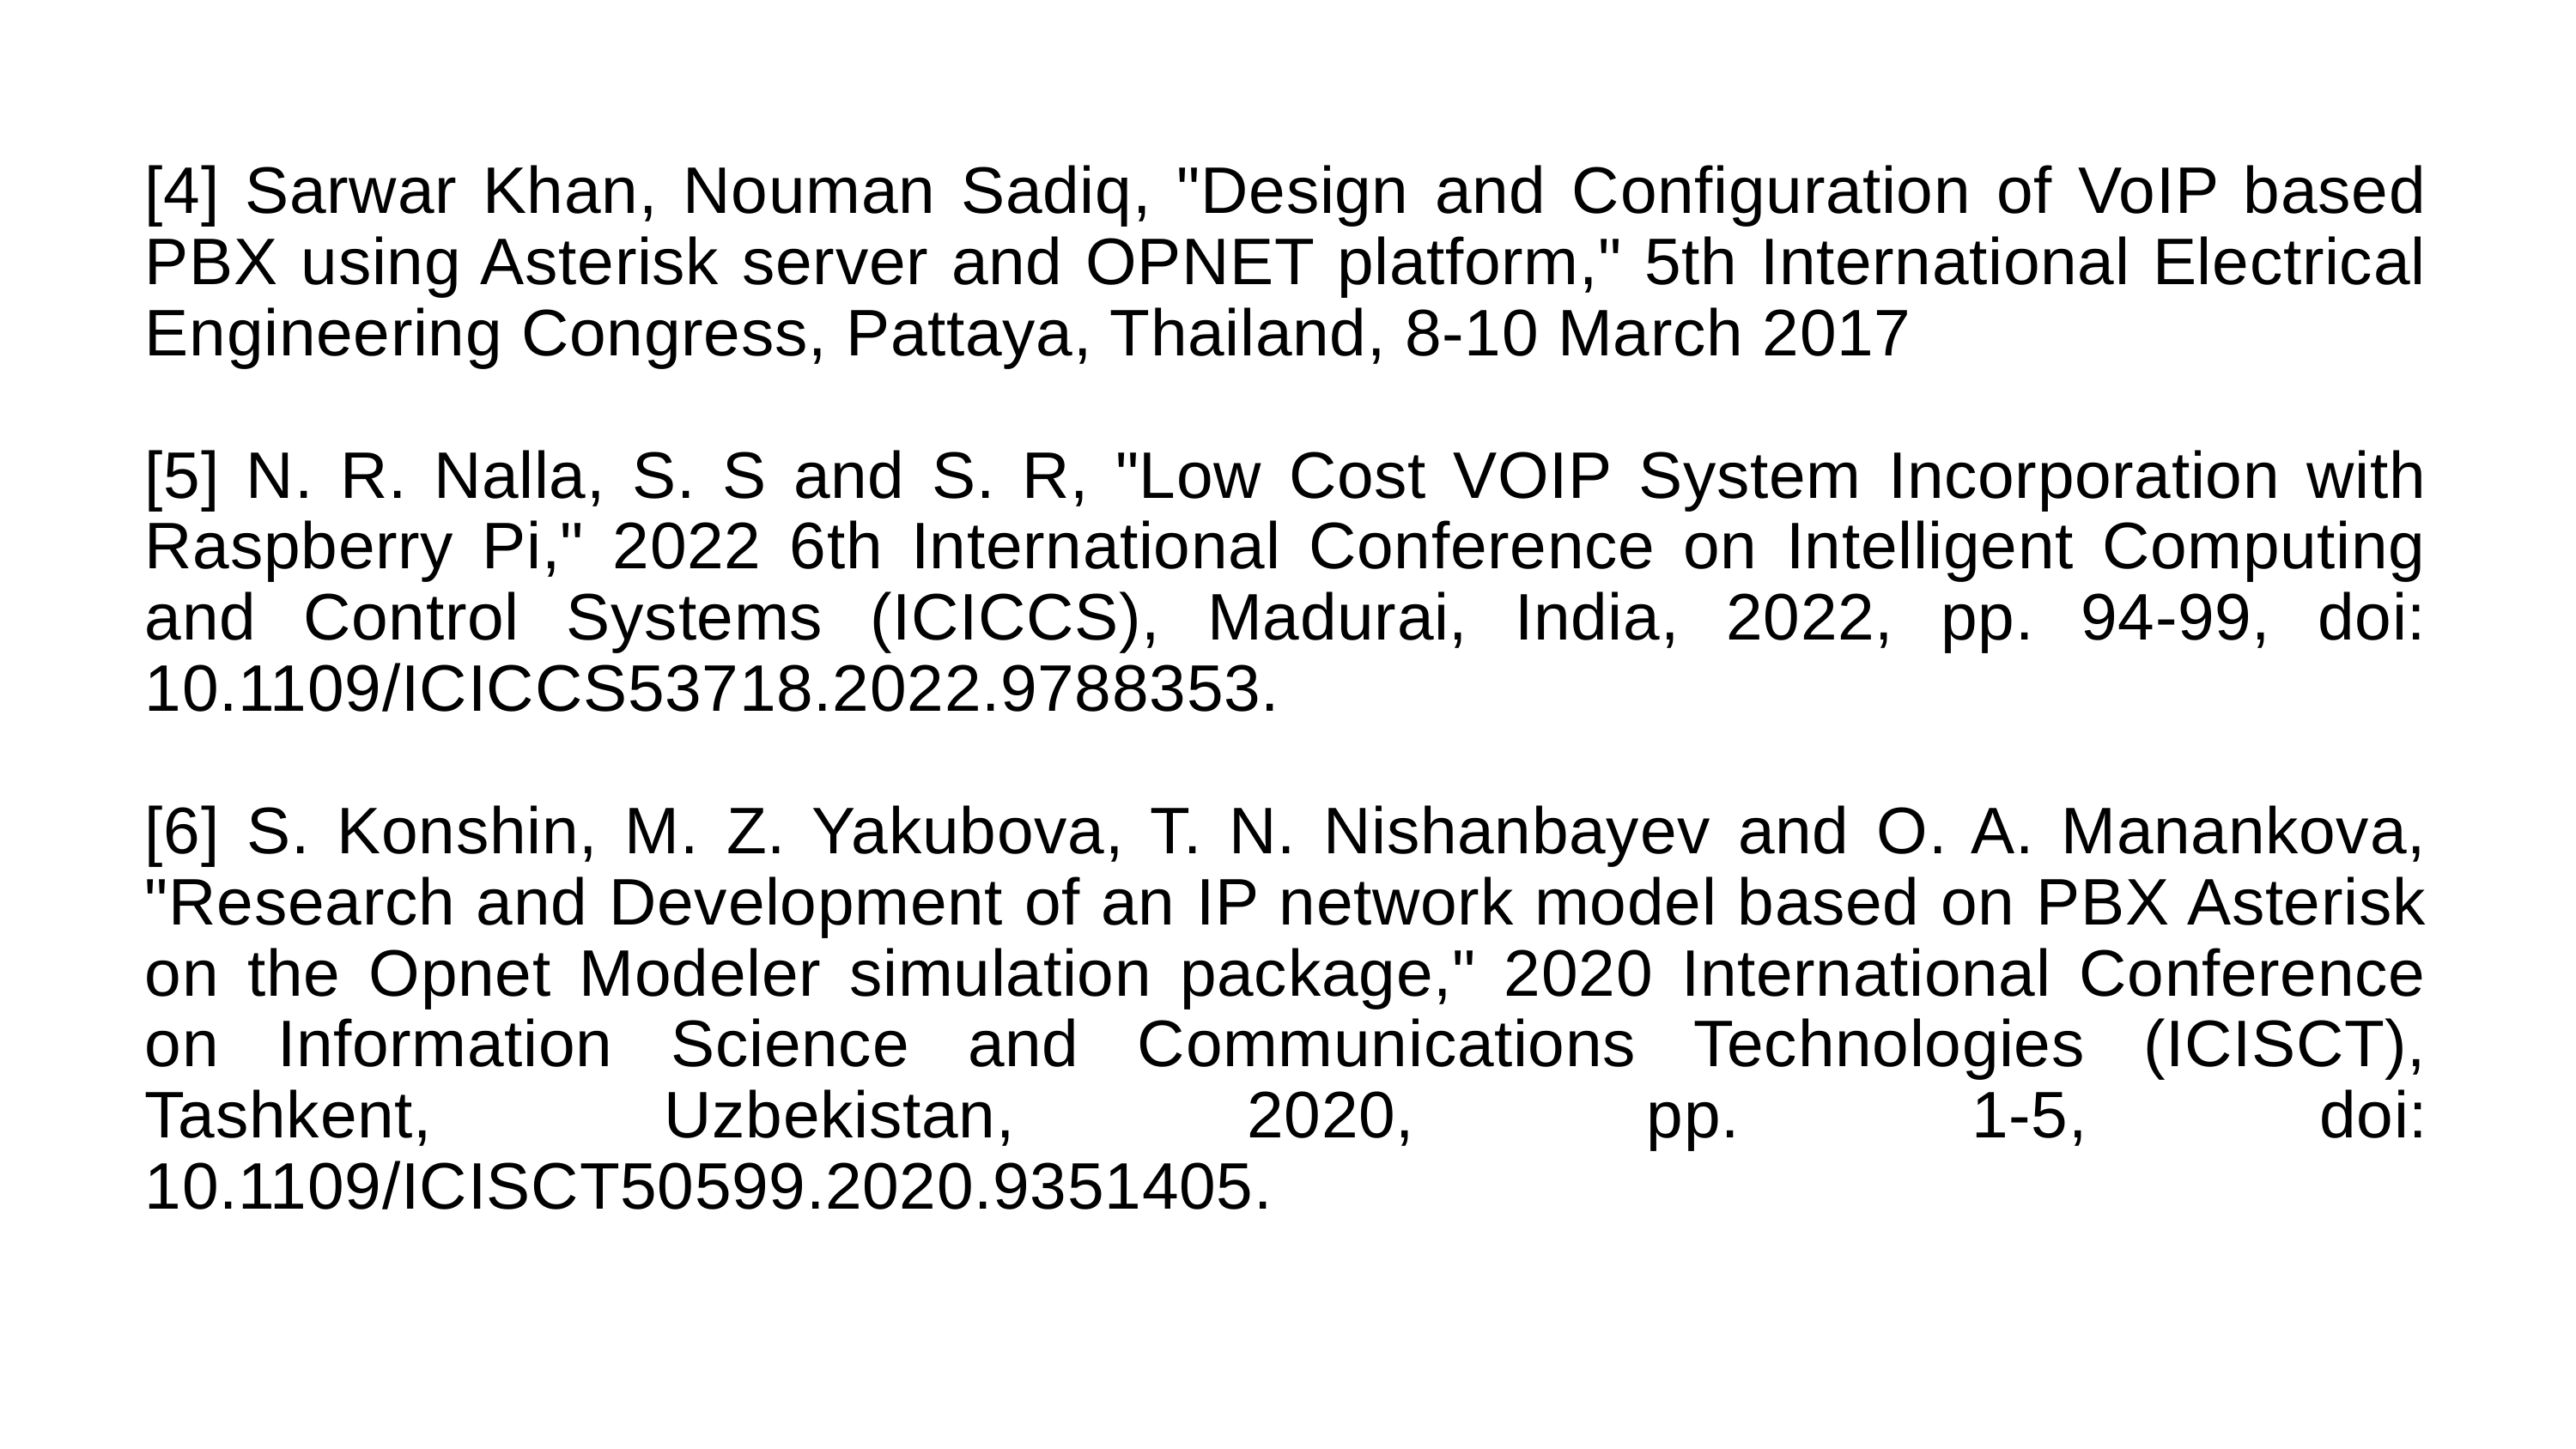

[4] Sarwar Khan, Nouman Sadiq, "Design and Configuration of VoIP based PBX using Asterisk server and OPNET platform," 5th International Electrical Engineering Congress, Pattaya, Thailand, 8-10 March 2017

[5] N. R. Nalla, S. S and S. R, "Low Cost VOIP System Incorporation with Raspberry Pi," 2022 6th International Conference on Intelligent Computing and Control Systems (ICICCS), Madurai, India, 2022, pp. 94-99, doi: 10.1109/ICICCS53718.2022.9788353.

[6] S. Konshin, M. Z. Yakubova, T. N. Nishanbayev and O. A. Manankova, "Research and Development of an IP network model based on PBX Asterisk on the Opnet Modeler simulation package," 2020 International Conference on Information Science and Communications Technologies (ICISCT), Tashkent, Uzbekistan, 2020, pp. 1-5, doi: 10.1109/ICISCT50599.2020.9351405.